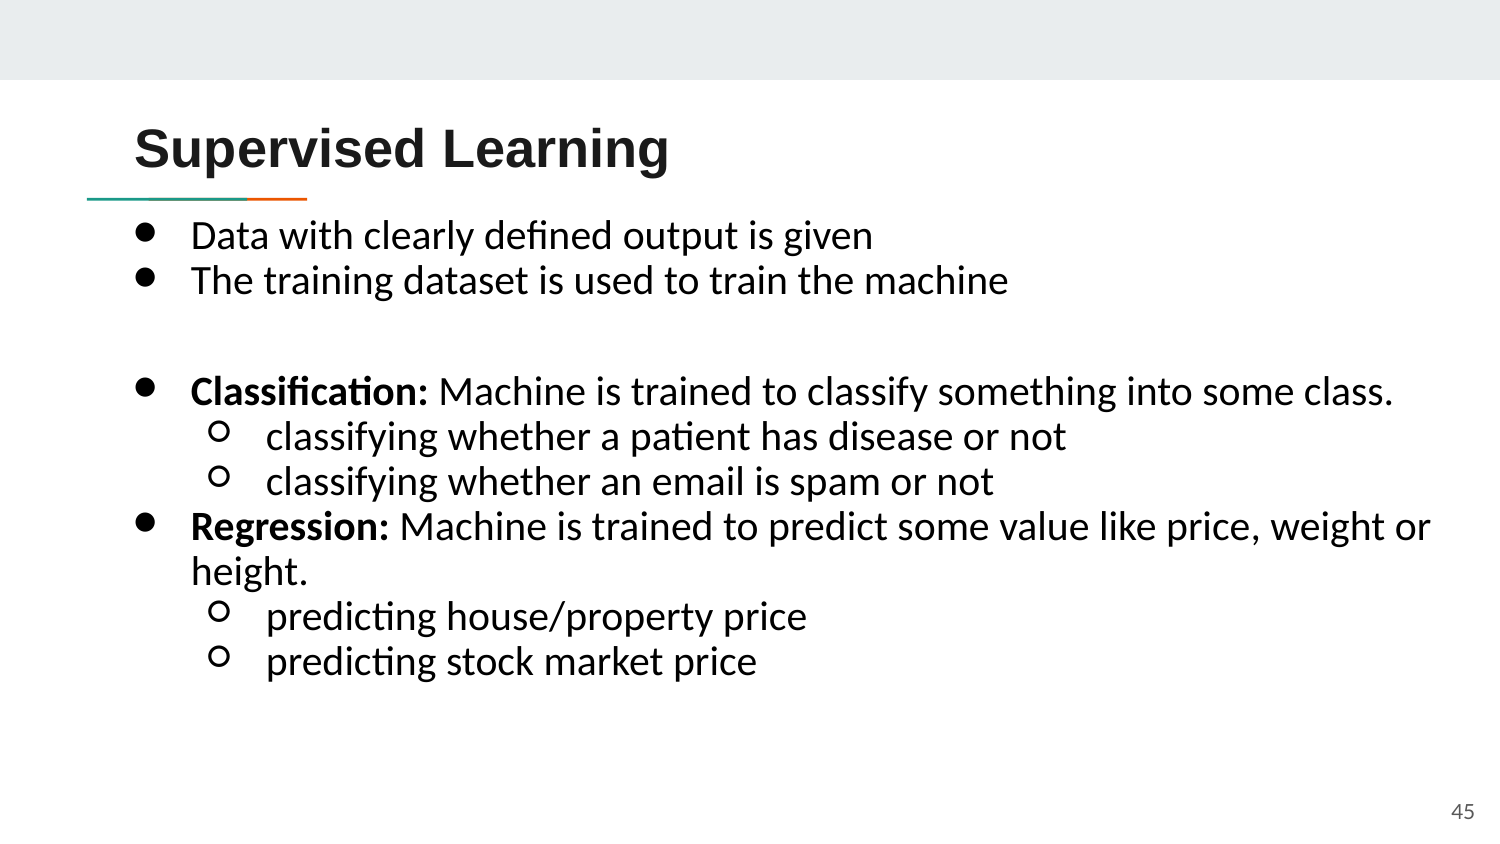

# Supervised Learning
Data with clearly defined output is given
The training dataset is used to train the machine

Classification: Machine is trained to classify something into some class.
classifying whether a patient has disease or not
classifying whether an email is spam or not
Regression: Machine is trained to predict some value like price, weight or height.
predicting house/property price
predicting stock market price
45